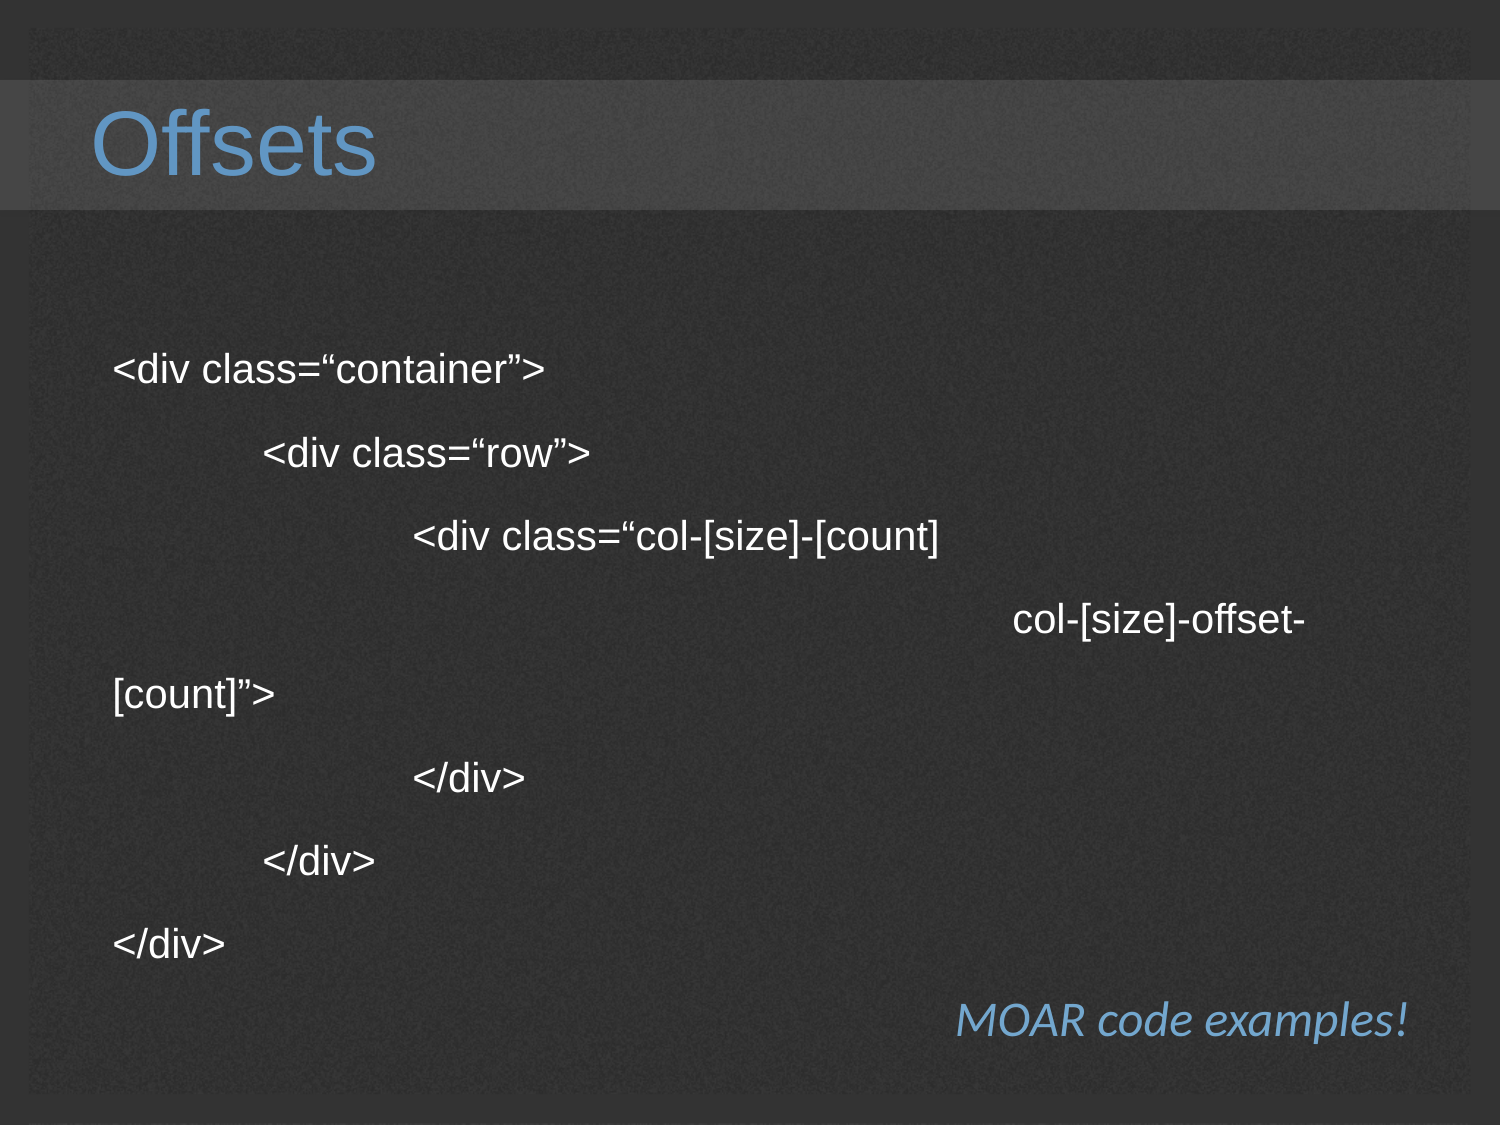

# Offsets
<div class=“container”>
	<div class=“row”>
		<div class=“col-[size]-[count]
						col-[size]-offset-[count]”>
		</div>
	</div>
</div>
MOAR code examples!